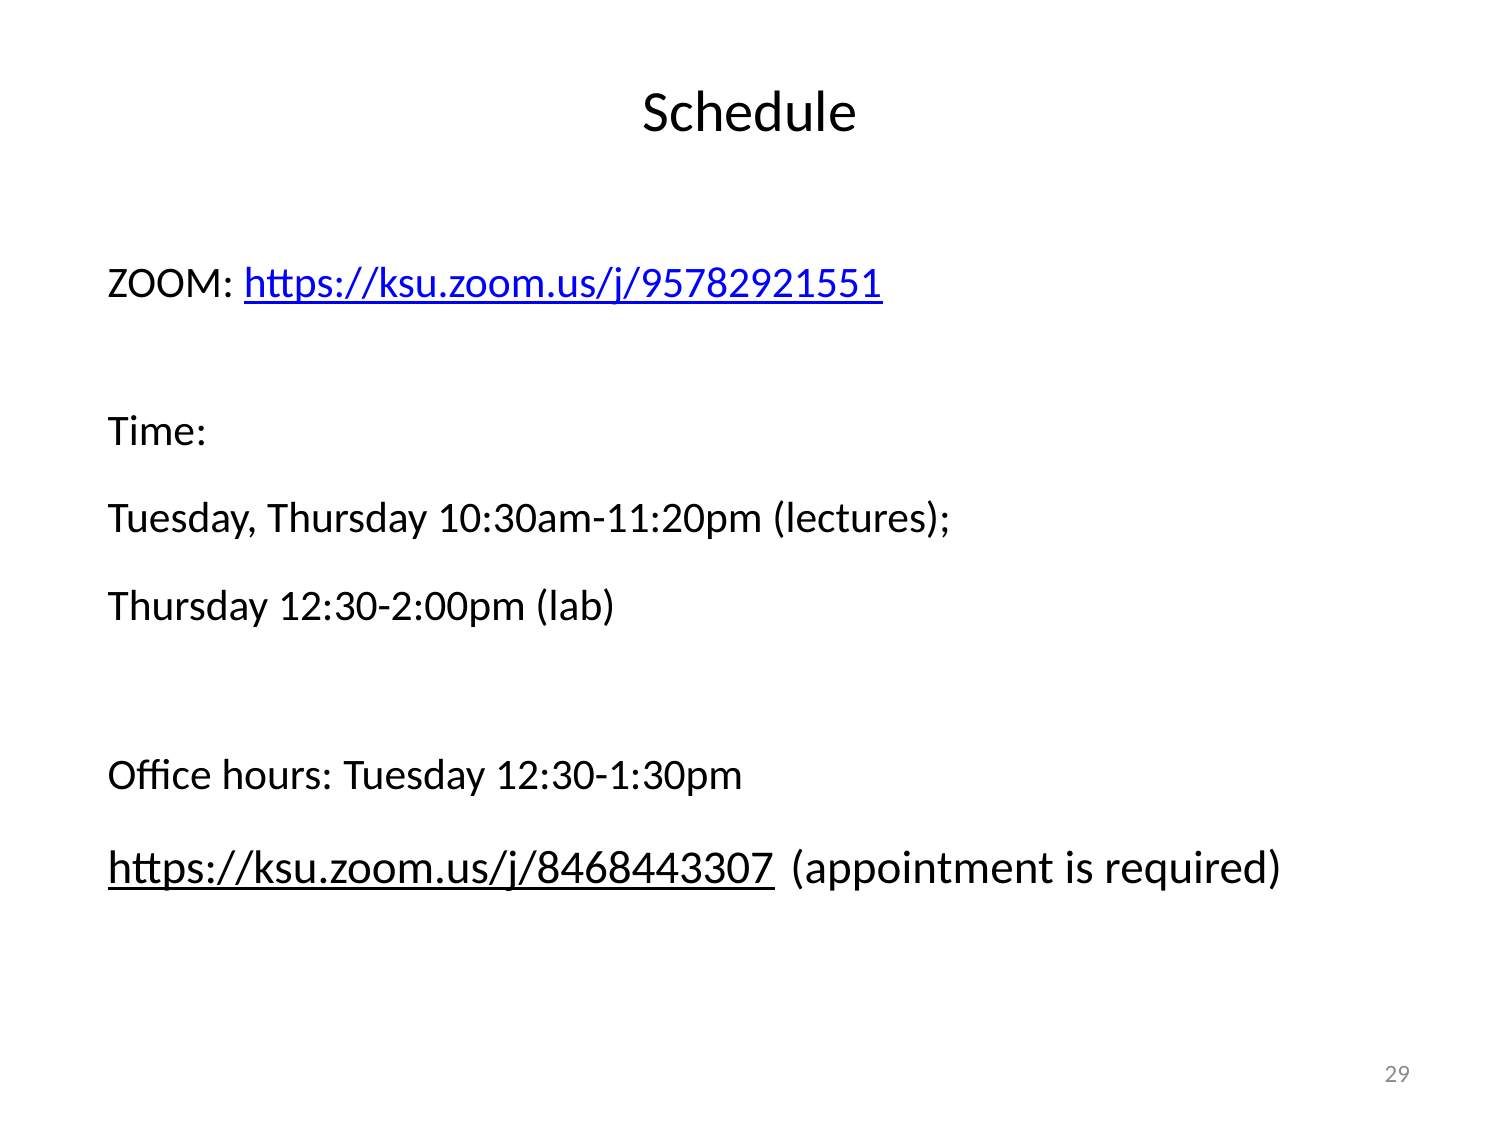

# Schedule
ZOOM: https://ksu.zoom.us/j/95782921551
Time:
Tuesday, Thursday 10:30am-11:20pm (lectures);
Thursday 12:30-2:00pm (lab)
Office hours: Tuesday 12:30-1:30pm
https://ksu.zoom.us/j/8468443307 (appointment is required)
29